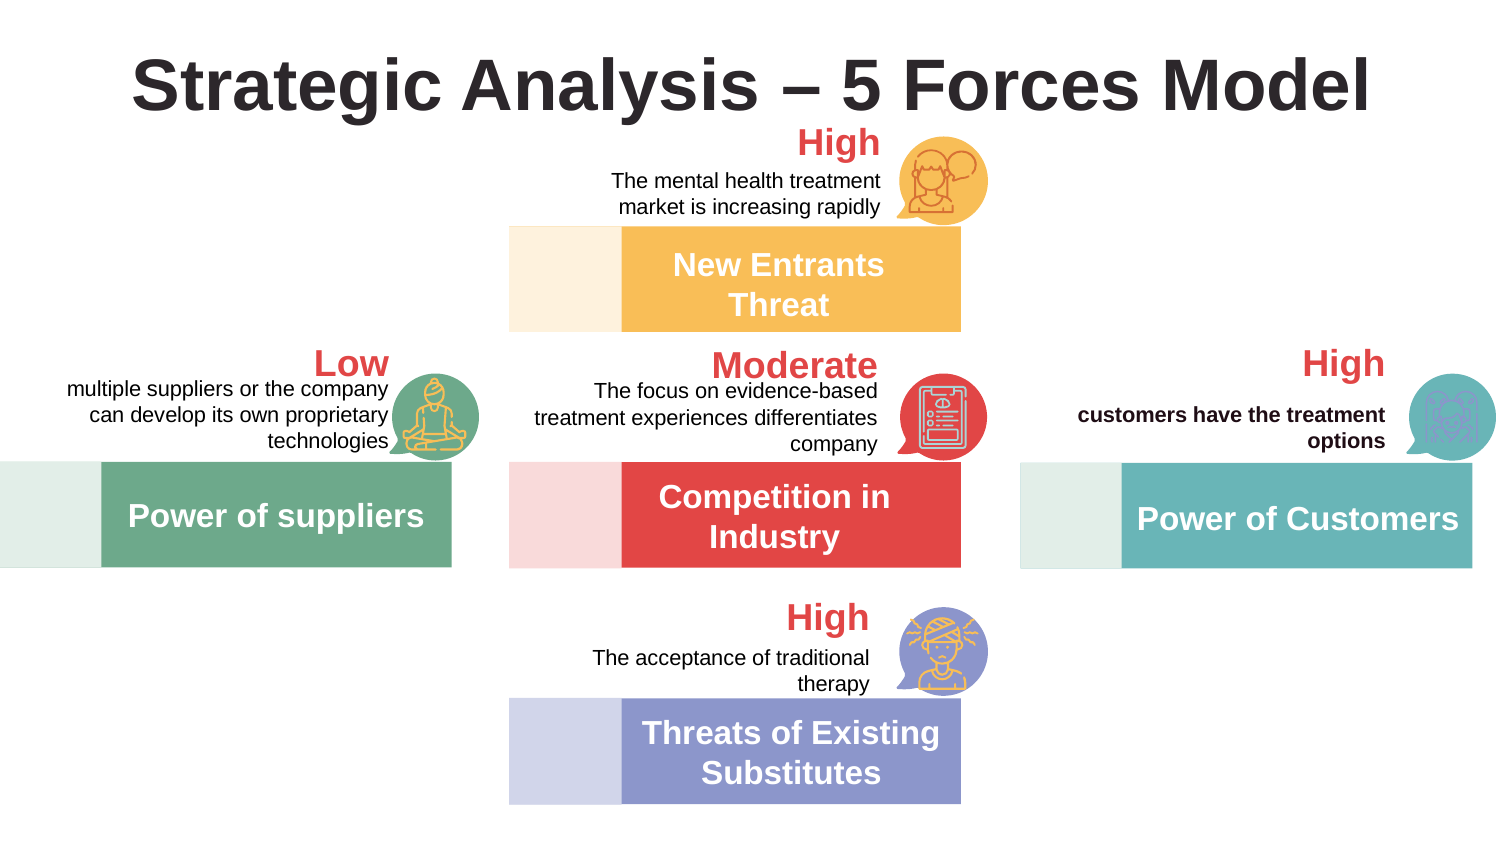

# Strategic Analysis – 5 Forces Model
High
The mental health treatment market is increasing rapidly

New Entrants Threat
Moderate
The focus on evidence-based treatment experiences differentiates company
Low
multiple suppliers or the company can develop its own proprietary technologies
High
customers have the treatment options

Power of suppliers
Competition in Industry
Power of Customers
High
The acceptance of traditional therapy

Threats of Existing Substitutes